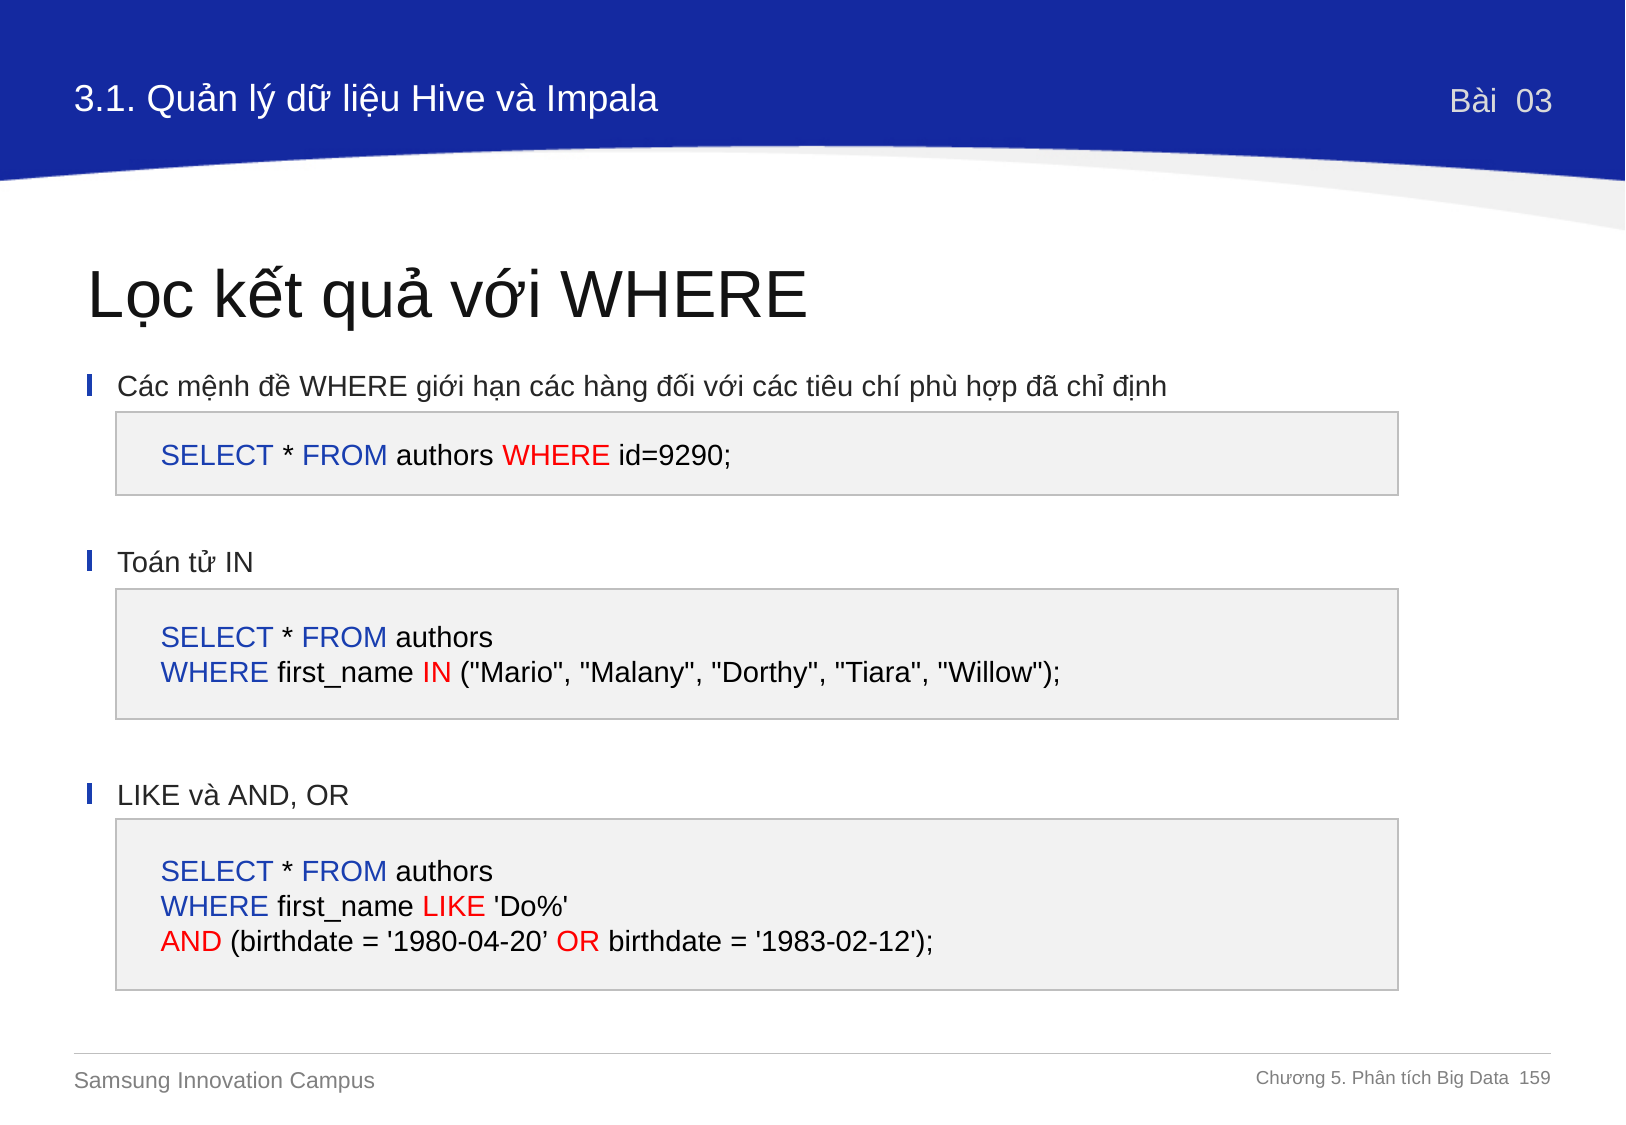

3.1. Quản lý dữ liệu Hive và Impala
Bài  03
Lọc kết quả với WHERE
Các mệnh đề WHERE giới hạn các hàng đối với các tiêu chí phù hợp đã chỉ định

Toán tử IN

LIKE và AND, OR

SELECT * FROM authors WHERE id=9290;
﻿SELECT * FROM authors
WHERE first_name IN ("Mario", "Malany", "Dorthy", "Tiara", "Willow");
﻿SELECT * FROM authors
WHERE first_name LIKE 'Do%'
AND (birthdate = '1980-04-20’ OR birthdate = '1983-02-12');